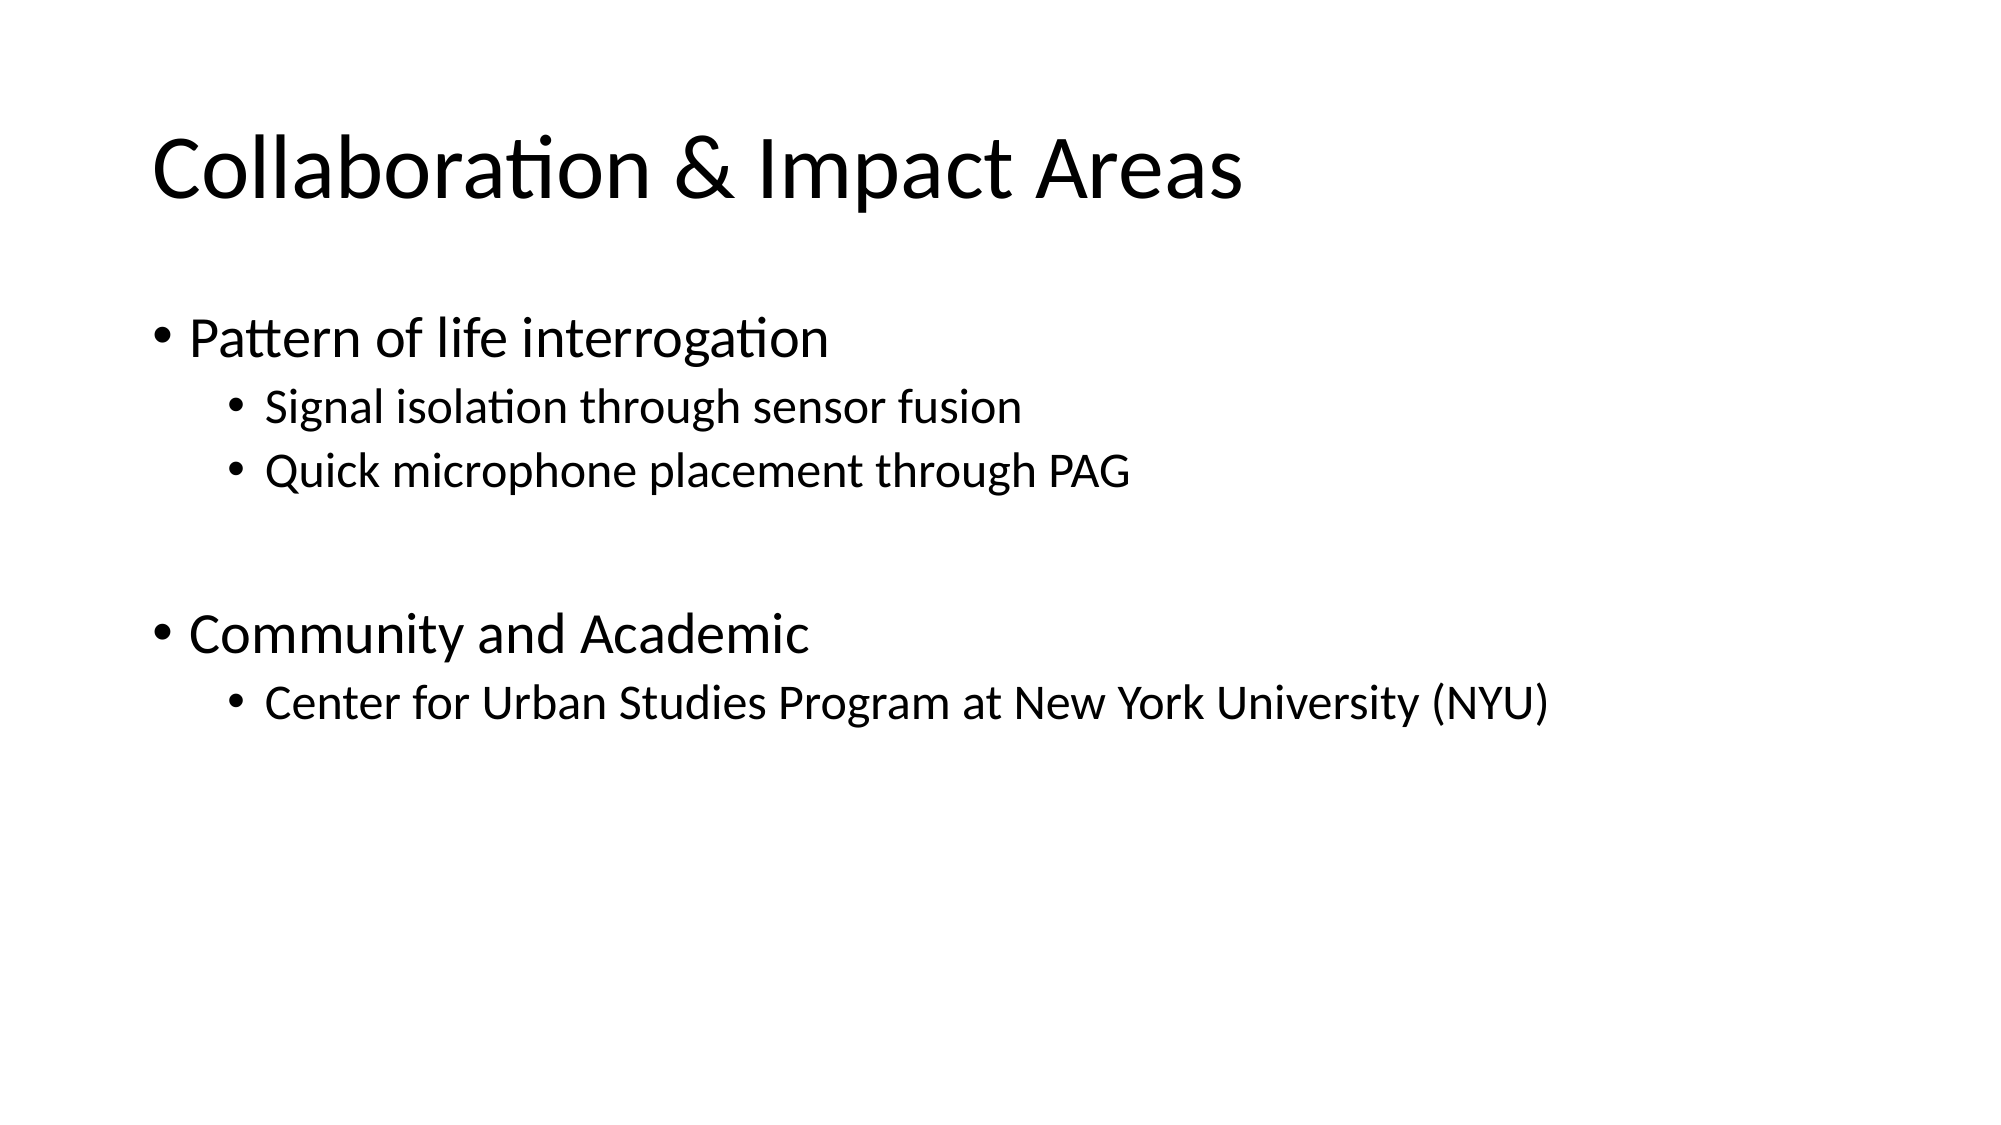

# Collaboration & Impact Areas
Pattern of life interrogation
Signal isolation through sensor fusion
Quick microphone placement through PAG

Community and Academic
Center for Urban Studies Program at New York University (NYU)